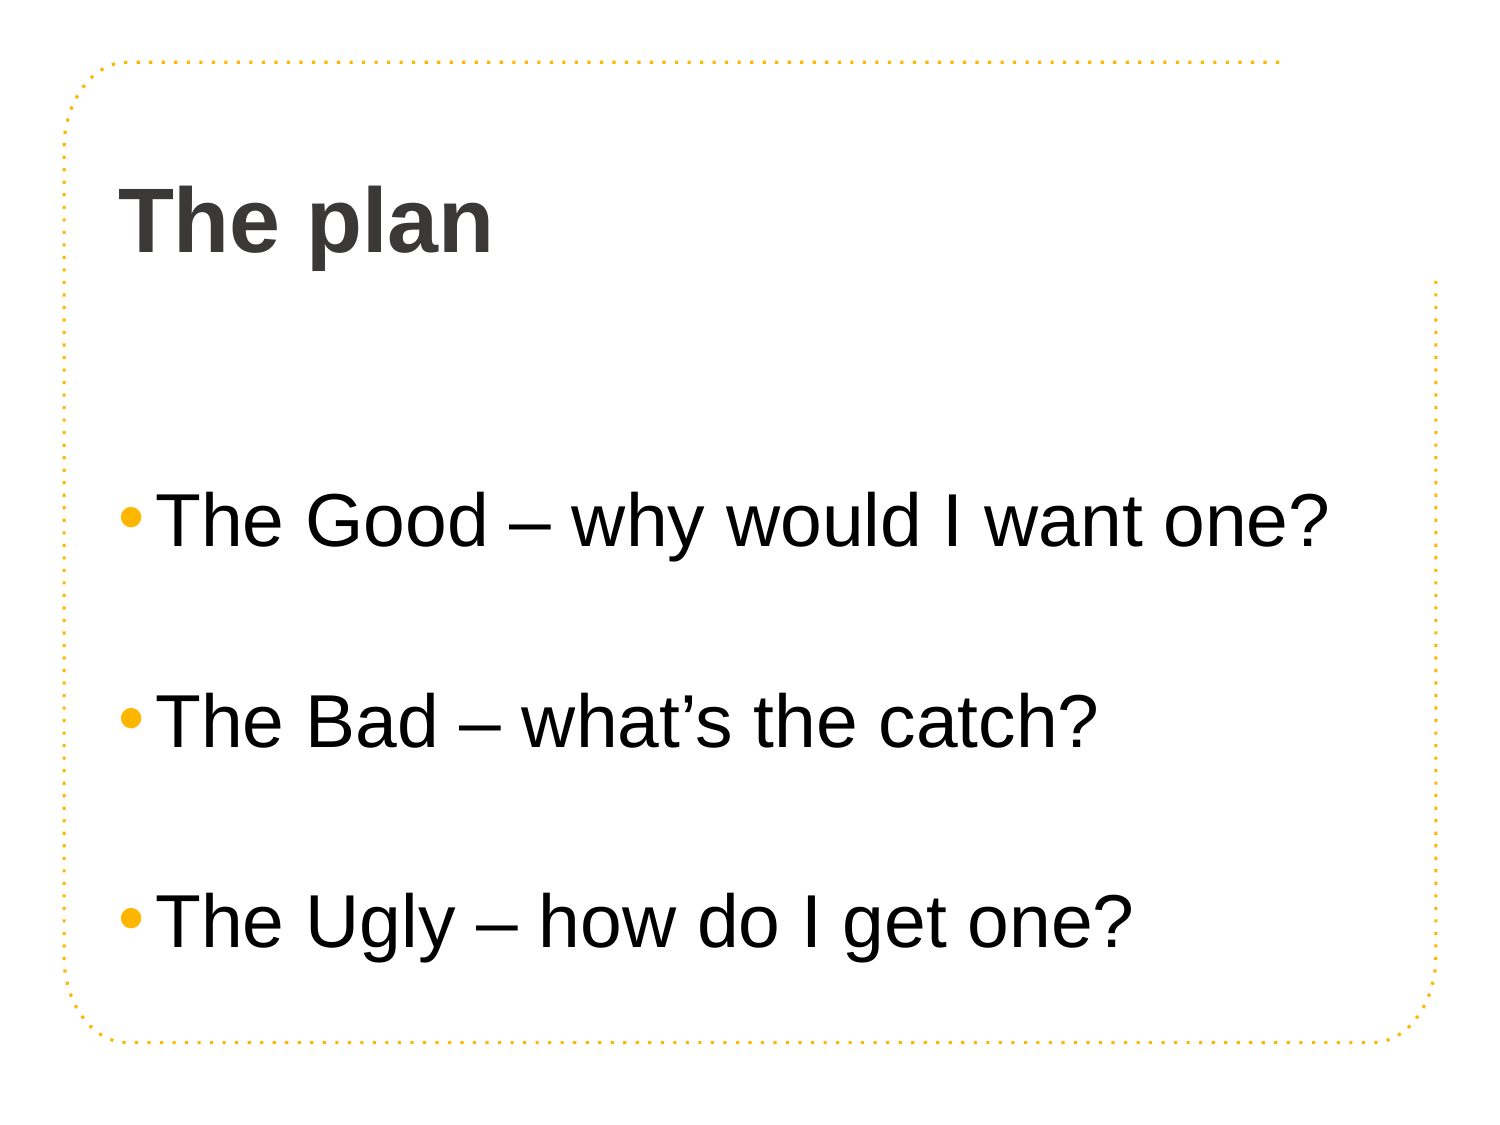

# The plan
The Good – why would I want one?
The Bad – what’s the catch?
The Ugly – how do I get one?